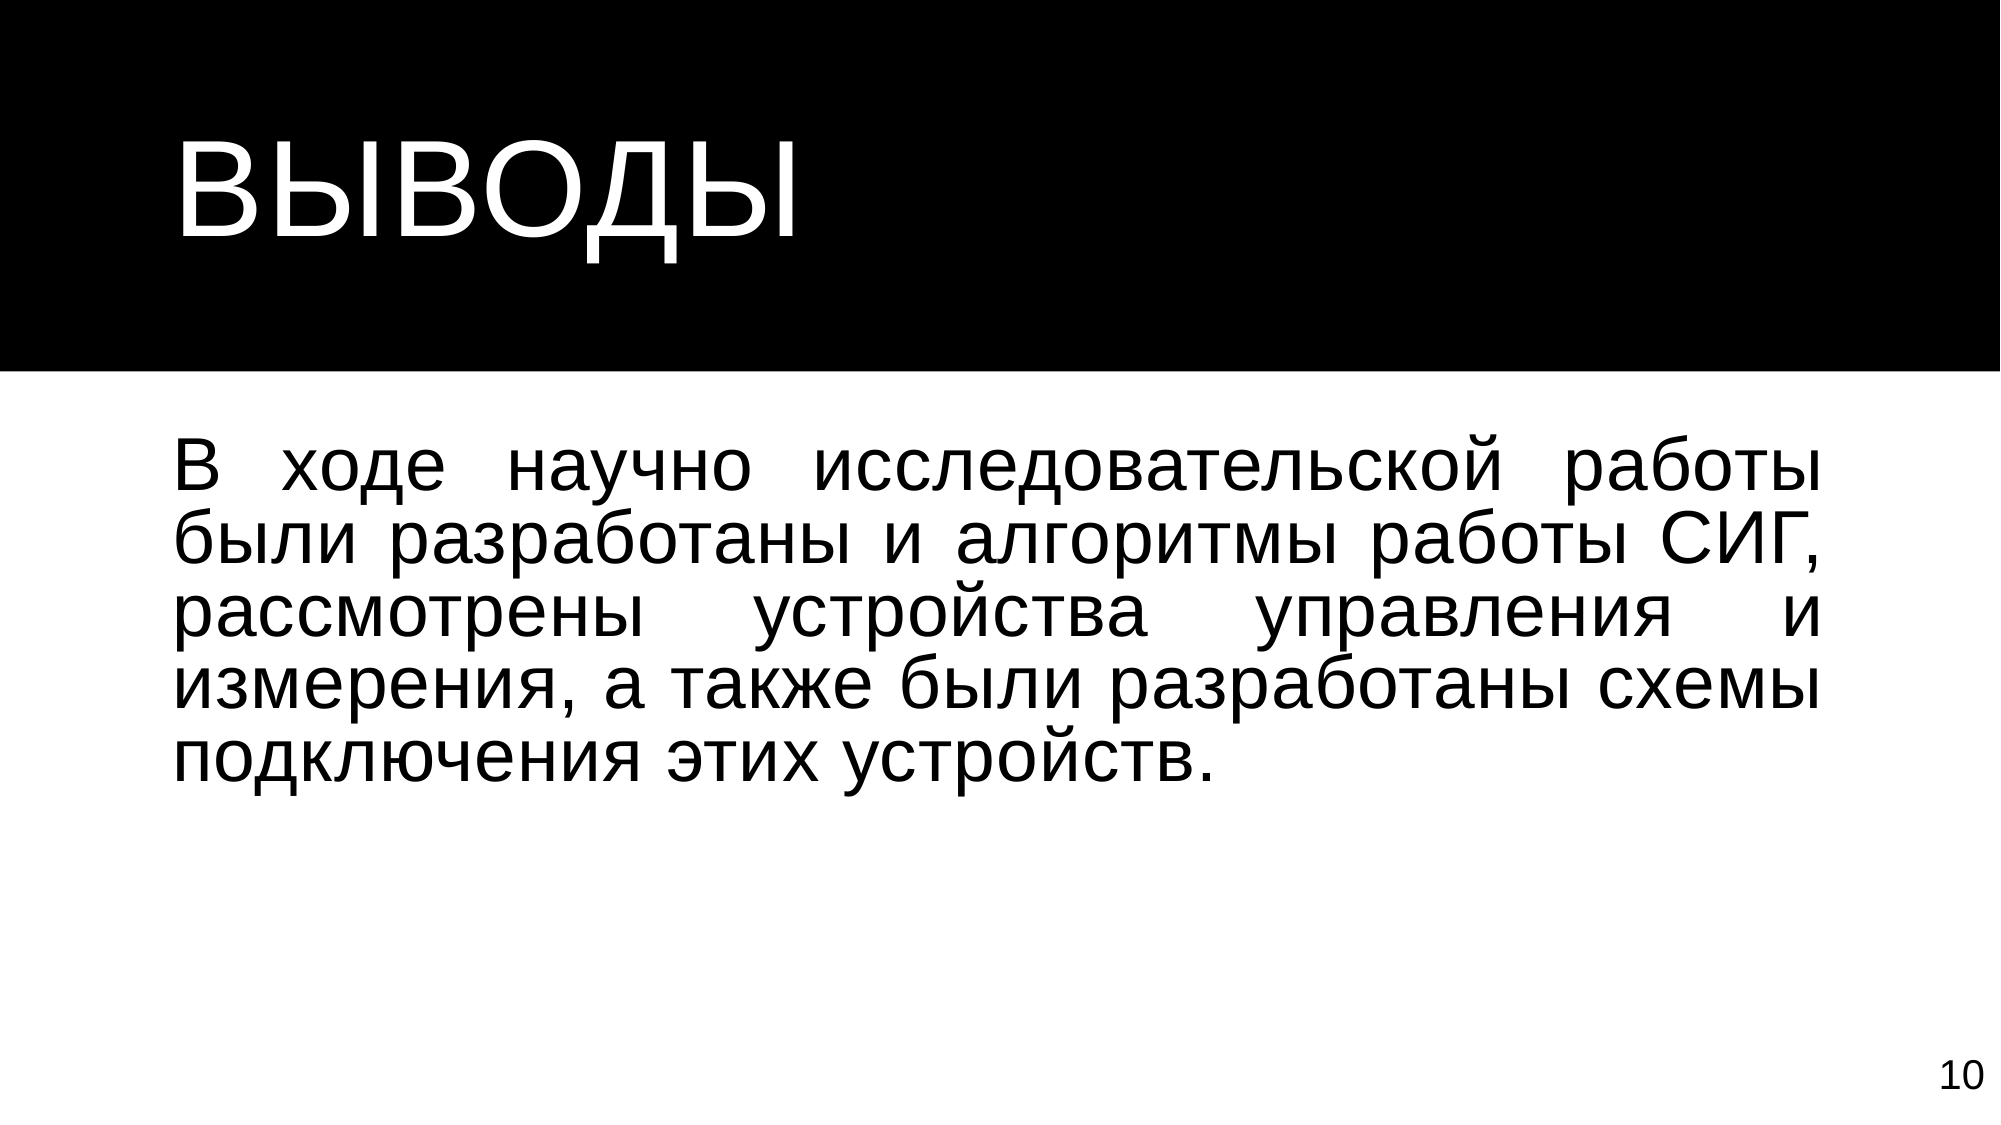

# Выводы
В ходе научно исследовательской работы были разработаны и алгоритмы работы СИГ, рассмотрены устройства управления и измерения, а также были разработаны схемы подключения этих устройств.
10